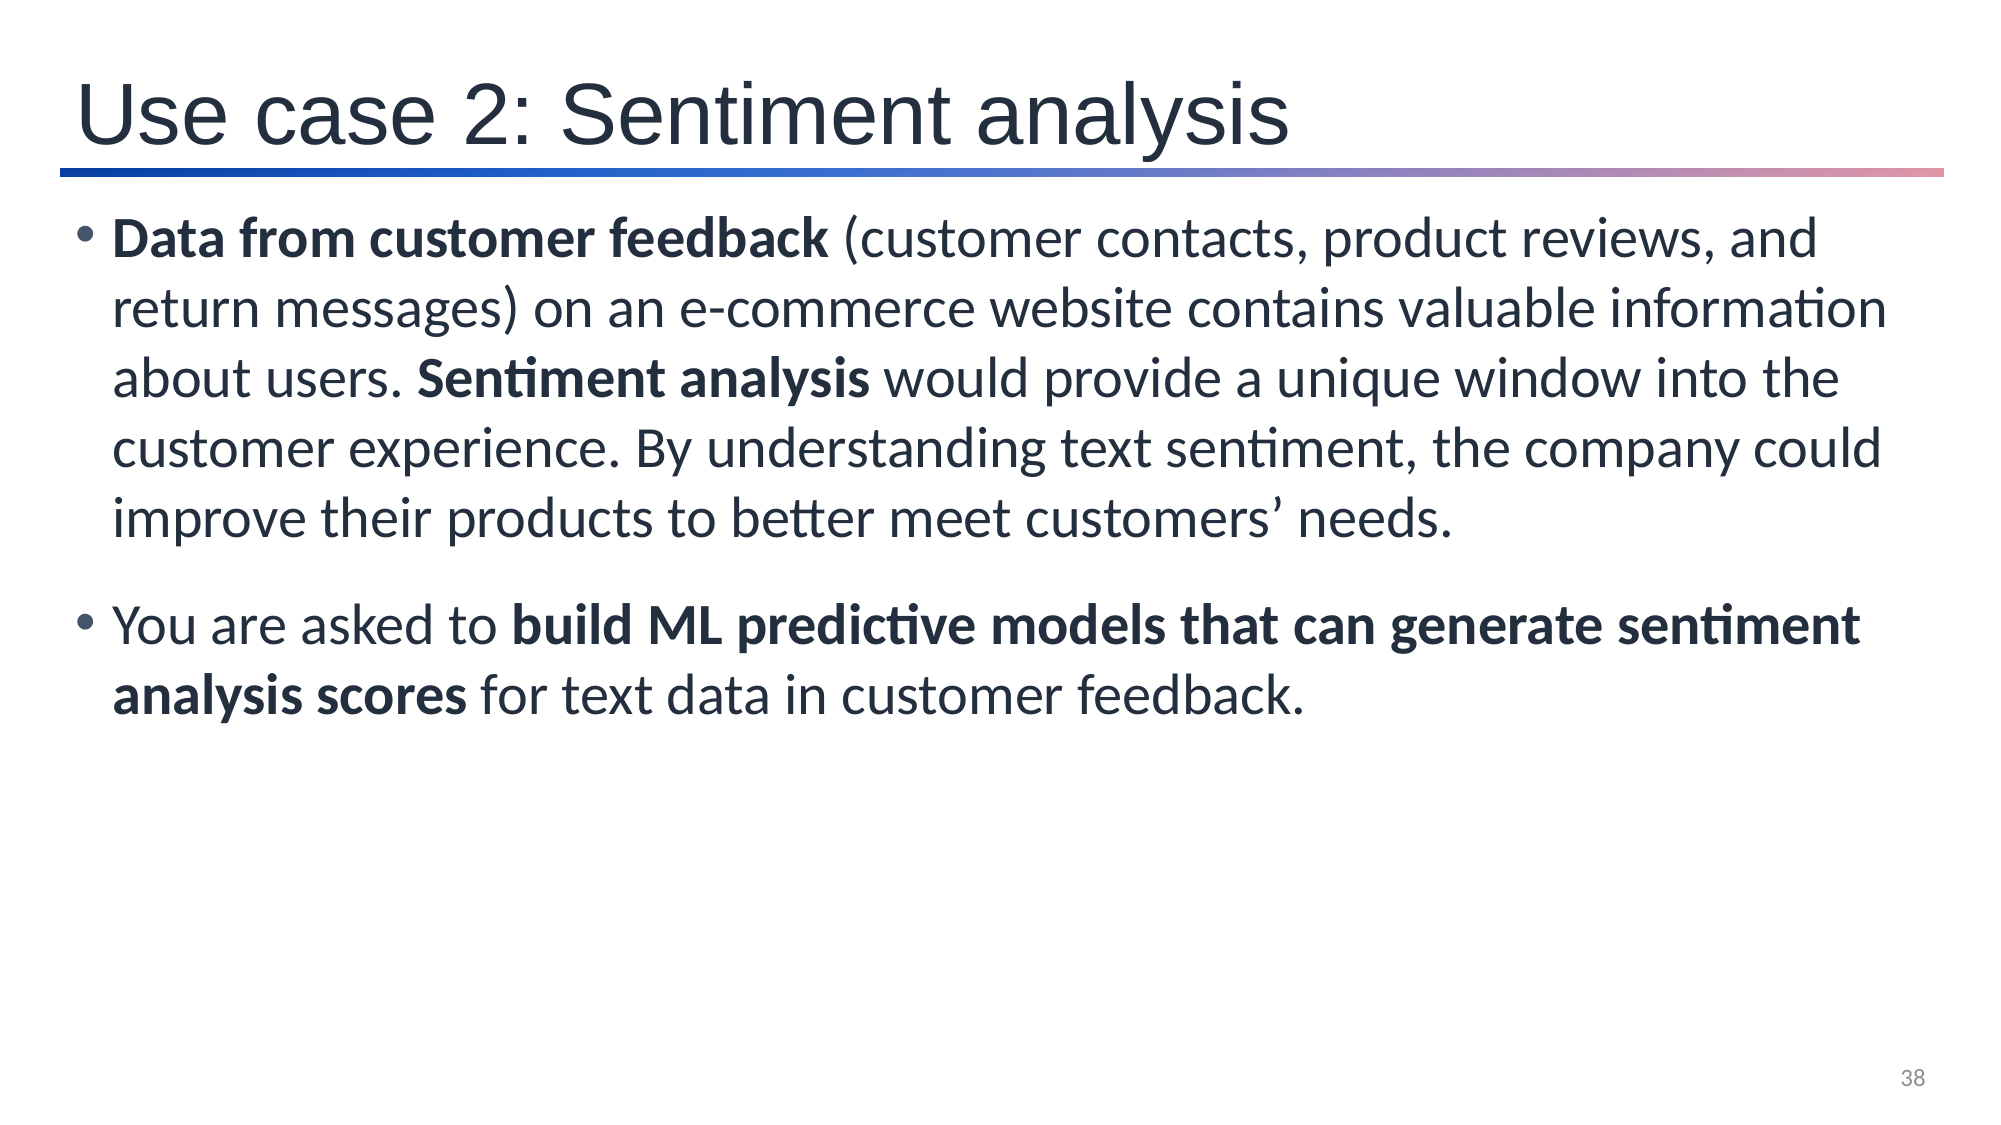

Use case 2: Sentiment analysis
Data from customer feedback (customer contacts, product reviews, and return messages) on an e-commerce website contains valuable information about users. Sentiment analysis would provide a unique window into the customer experience. By understanding text sentiment, the company could improve their products to better meet customers’ needs.
You are asked to build ML predictive models that can generate sentiment analysis scores for text data in customer feedback.
38